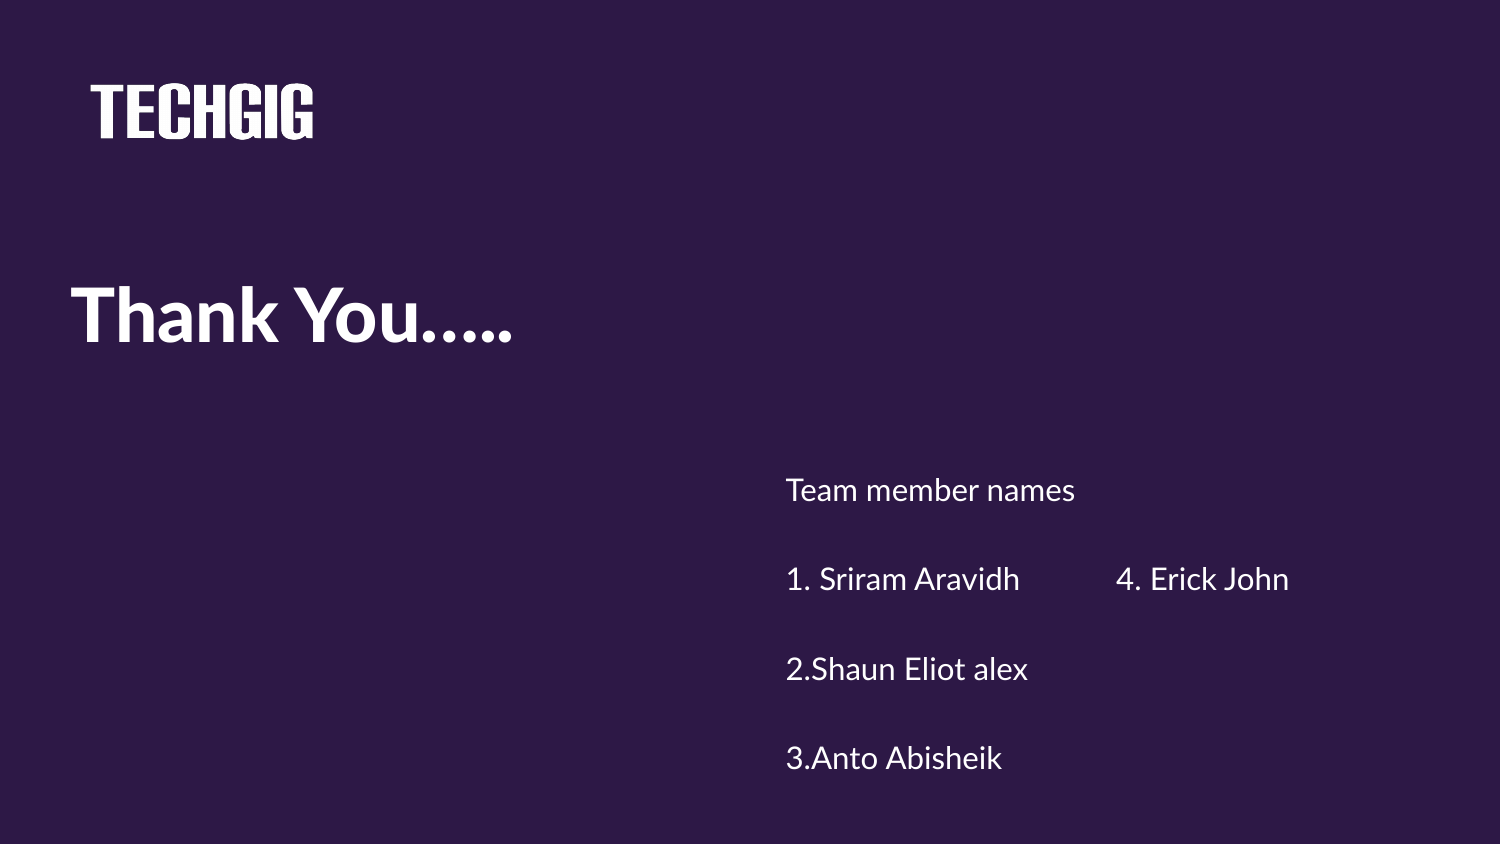

# Thank You…..
Team member names
1. Sriram Aravidh            4. Erick John
2.Shaun Eliot alex
3.Anto Abisheik